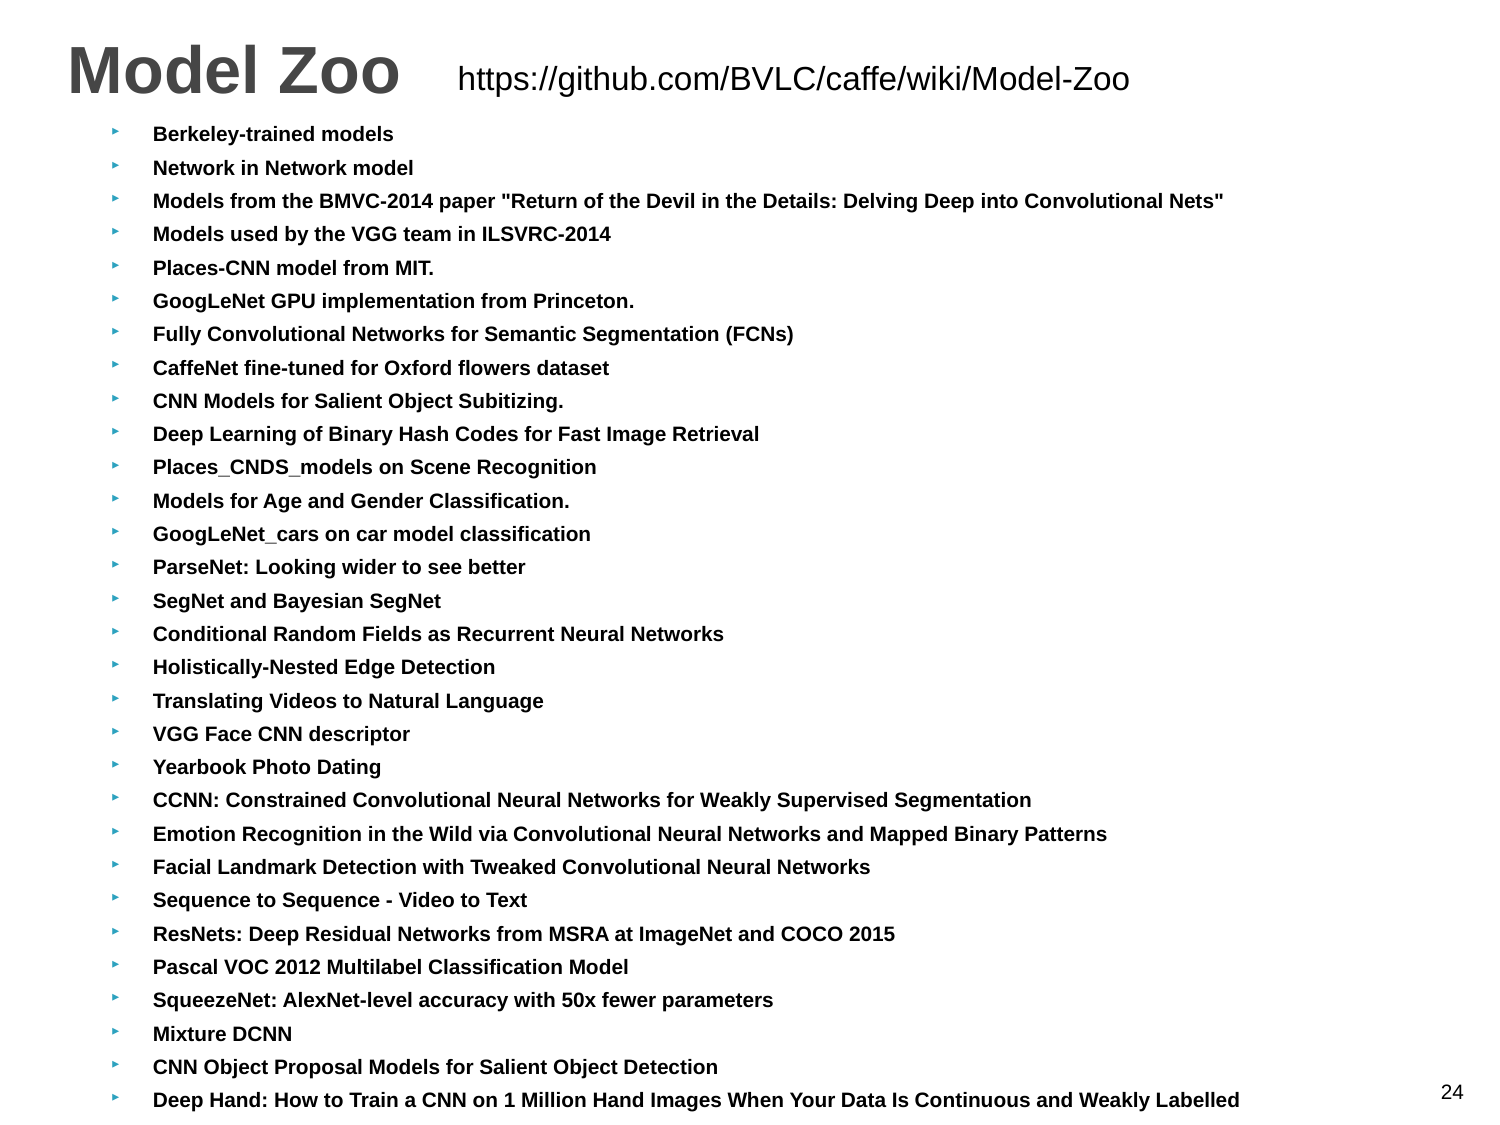

# Model Zoo
https://github.com/BVLC/caffe/wiki/Model-Zoo
Berkeley-trained models
Network in Network model
Models from the BMVC-2014 paper "Return of the Devil in the Details: Delving Deep into Convolutional Nets"
Models used by the VGG team in ILSVRC-2014
Places-CNN model from MIT.
GoogLeNet GPU implementation from Princeton.
Fully Convolutional Networks for Semantic Segmentation (FCNs)
CaffeNet fine-tuned for Oxford flowers dataset
CNN Models for Salient Object Subitizing.
Deep Learning of Binary Hash Codes for Fast Image Retrieval
Places_CNDS_models on Scene Recognition
Models for Age and Gender Classification.
GoogLeNet_cars on car model classification
ParseNet: Looking wider to see better
SegNet and Bayesian SegNet
Conditional Random Fields as Recurrent Neural Networks
Holistically-Nested Edge Detection
Translating Videos to Natural Language
VGG Face CNN descriptor
Yearbook Photo Dating
CCNN: Constrained Convolutional Neural Networks for Weakly Supervised Segmentation
Emotion Recognition in the Wild via Convolutional Neural Networks and Mapped Binary Patterns
Facial Landmark Detection with Tweaked Convolutional Neural Networks
Sequence to Sequence - Video to Text
ResNets: Deep Residual Networks from MSRA at ImageNet and COCO 2015
Pascal VOC 2012 Multilabel Classification Model
SqueezeNet: AlexNet-level accuracy with 50x fewer parameters
Mixture DCNN
CNN Object Proposal Models for Salient Object Detection
Deep Hand: How to Train a CNN on 1 Million Hand Images When Your Data Is Continuous and Weakly Labelled
Mulimodal Compact Bilinear Pooling for VQA
Pose-Aware CNN Models (PAMs) for Face Recognition
Learning Structured Sparsity in Deep Neural Networks
Neural Activation Constellations: Unsupervised Part Model Discovery with Convolutional Networks
Inception-BN full ImageNet model

24